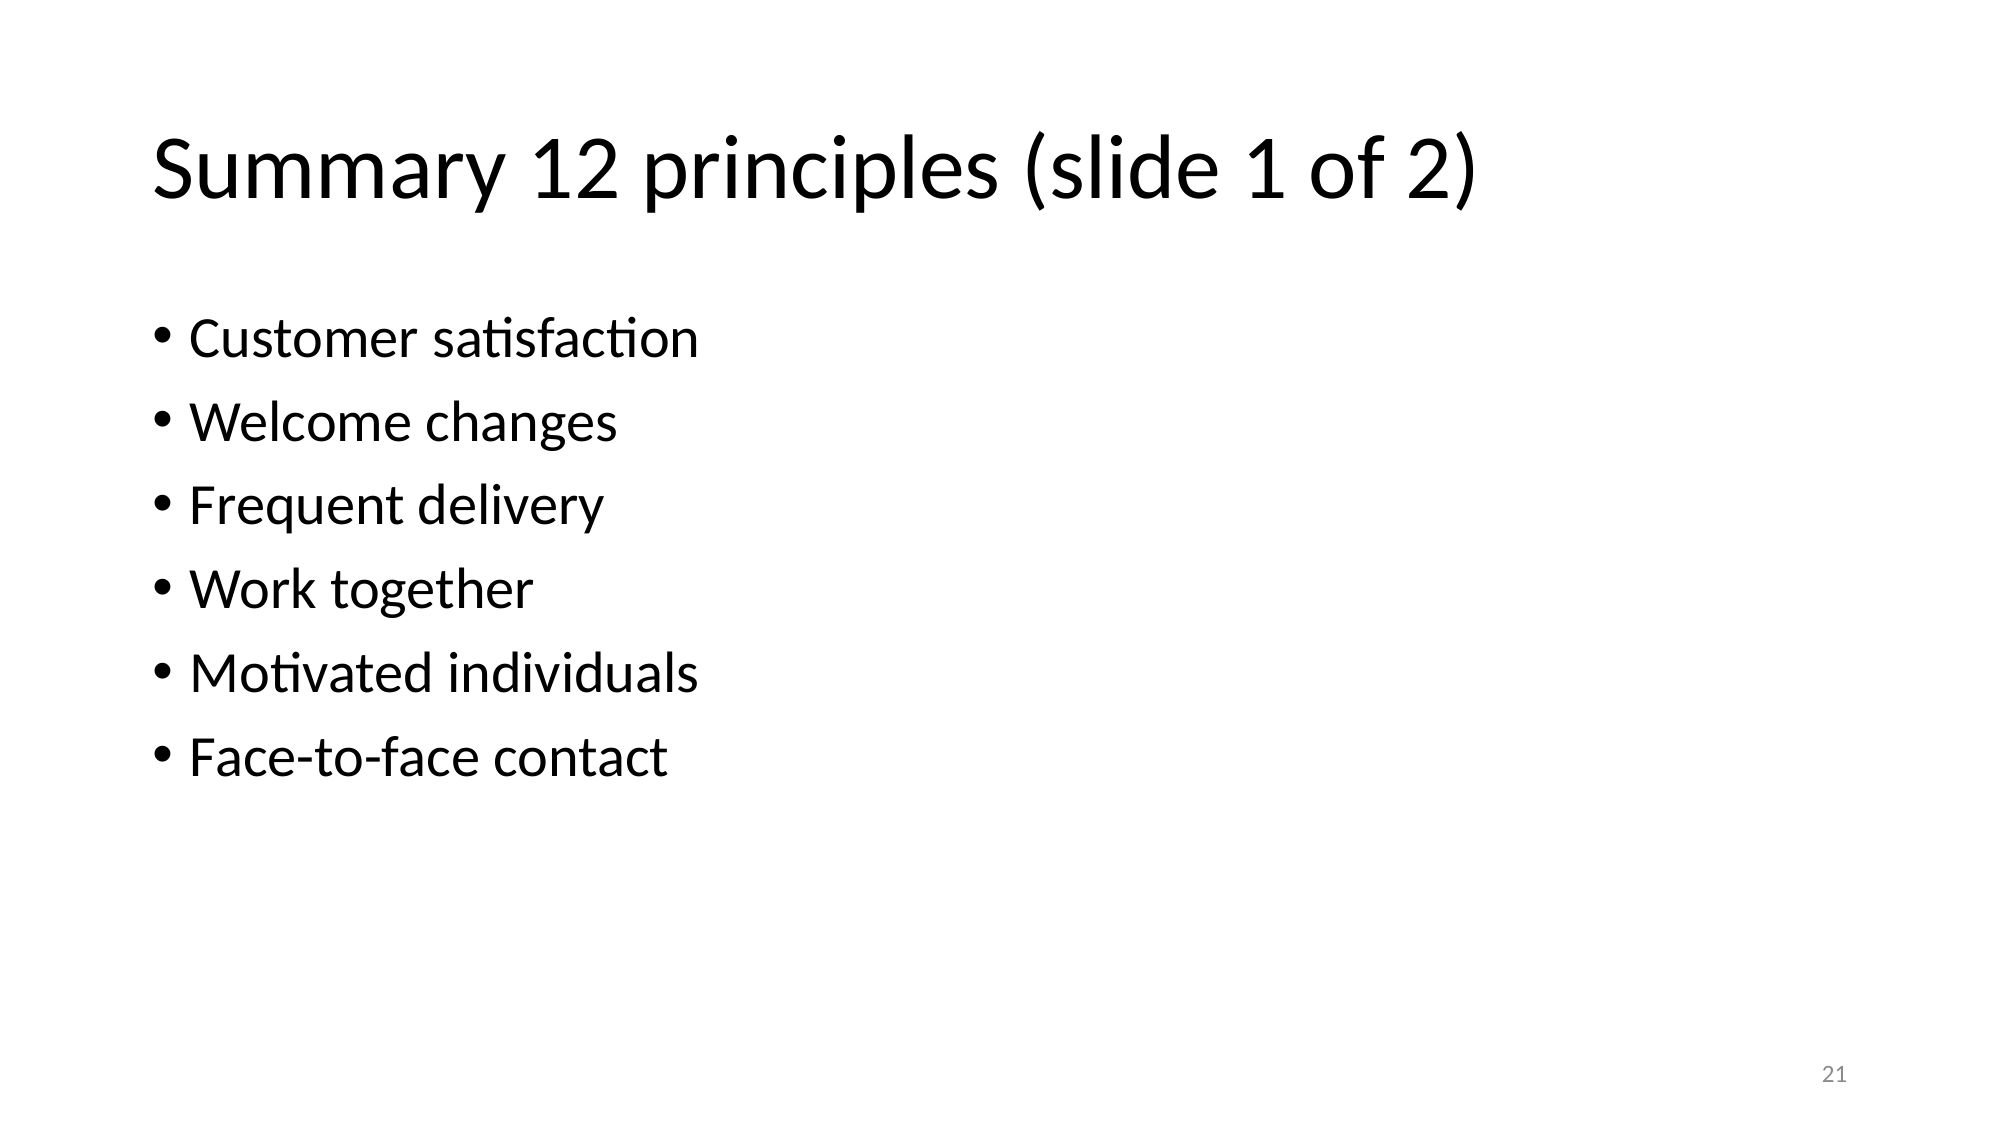

# Summary 12 principles (slide 1 of 2)
Customer satisfaction
Welcome changes
Frequent delivery
Work together
Motivated individuals
Face-to-face contact

21